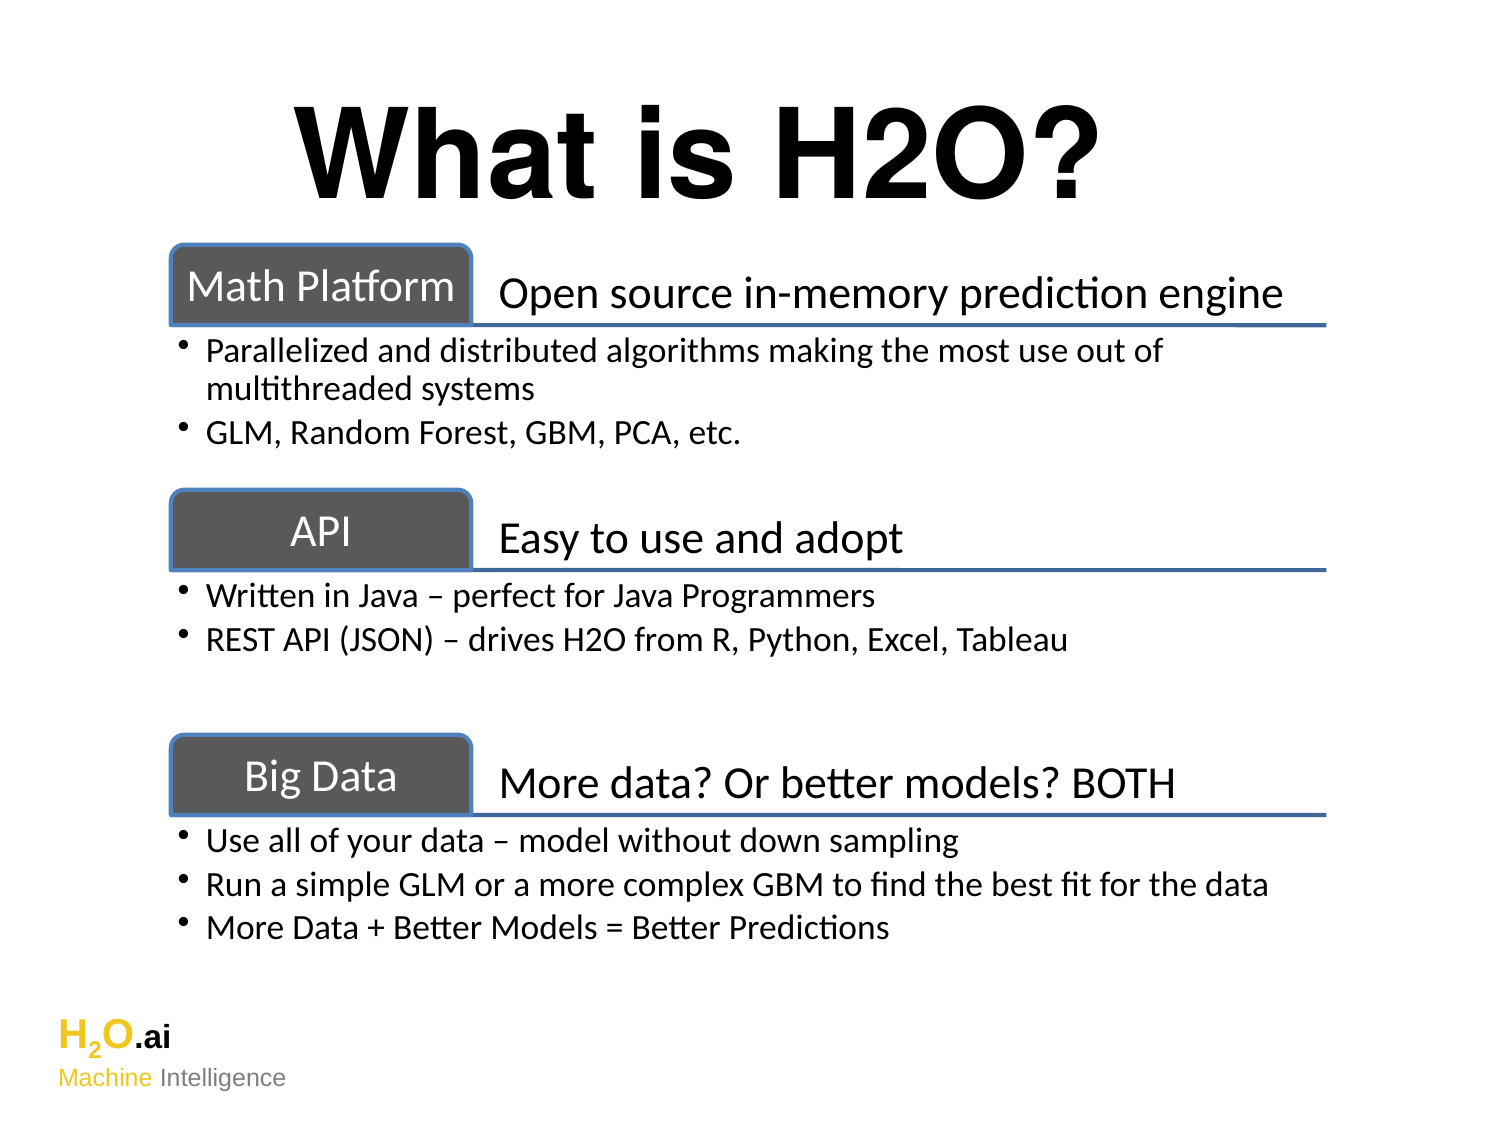

What is H2O?
  Open source in-memory prediction engine
Math Platform
Parallelized and distributed algorithms making the most use out of multithreaded systems
GLM, Random Forest, GBM, PCA, etc.
  Easy to use and adopt
API
Written in Java – perfect for Java Programmers
REST API (JSON) – drives H2O from R, Python, Excel, Tableau
  More data? Or better models? BOTH
Big Data
Use all of your data – model without down sampling
Run a simple GLM or a more complex GBM to find the best fit for the data
More Data + Better Models = Better Predictions
H2O.ai
Machine Intelligence